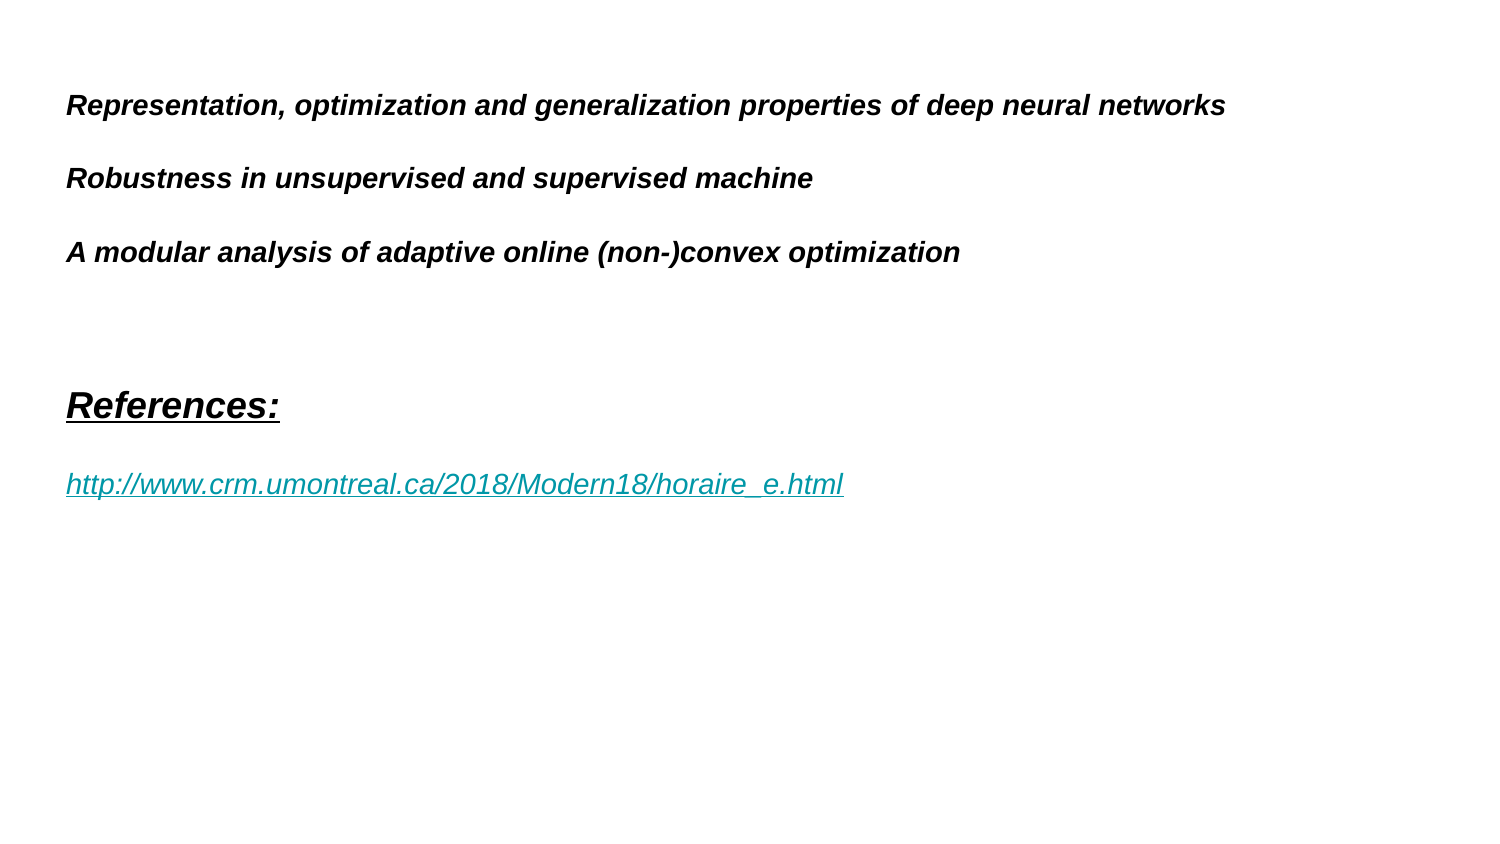

Representation, optimization and generalization properties of deep neural networks
Robustness in unsupervised and supervised machine
A modular analysis of adaptive online (non-)convex optimization

References:
http://www.crm.umontreal.ca/2018/Modern18/horaire_e.html